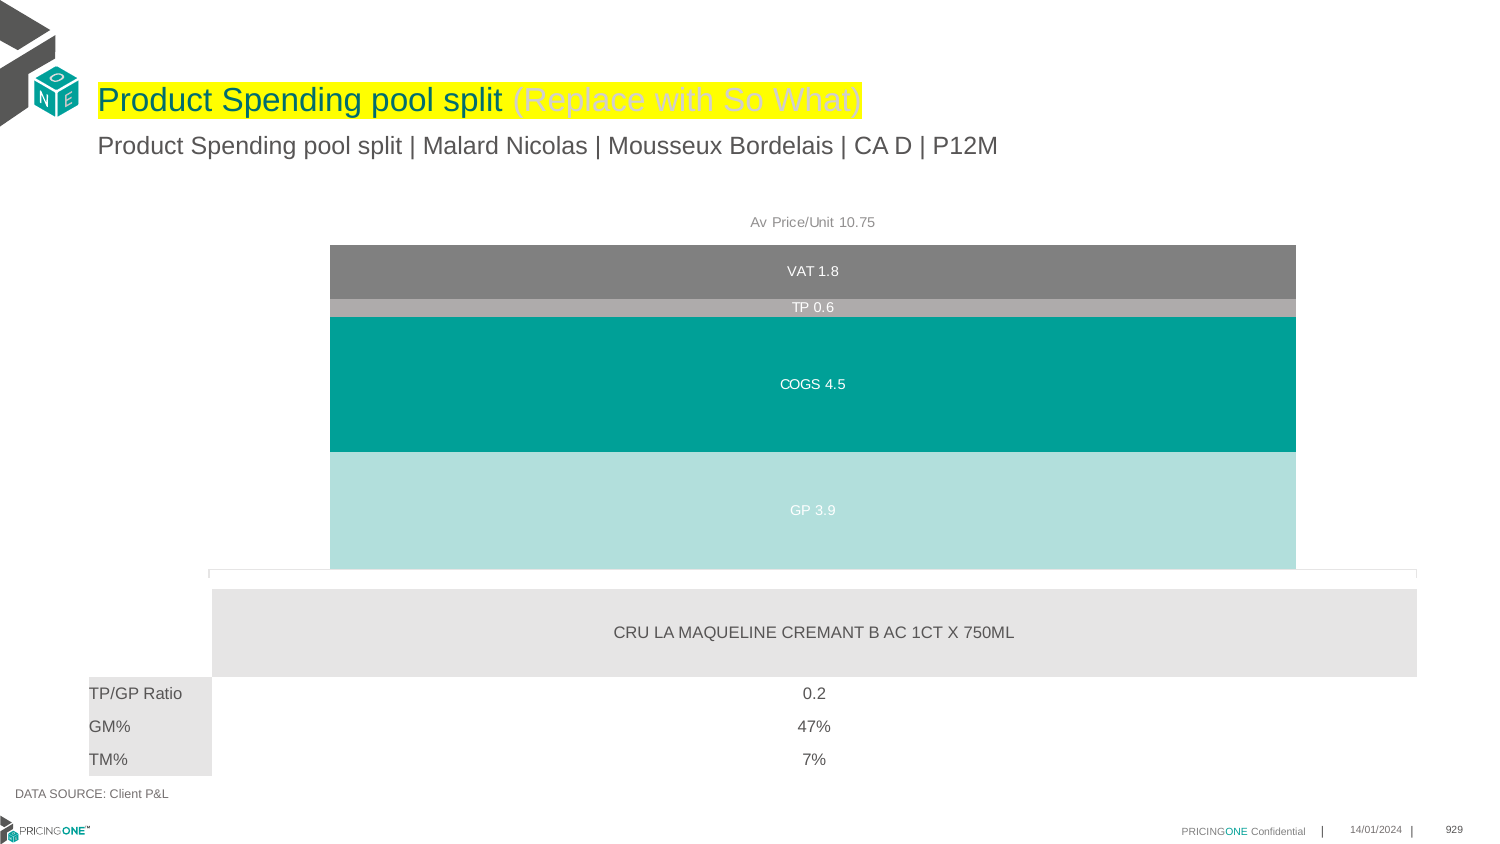

# Product Spending pool split (Replace with So What)
Product Spending pool split | Malard Nicolas | Mousseux Bordelais | CA D | P12M

### Chart

| Category | GP | COGS | TP | VAT |
|---|---|---|---|---|
| Av Price/Unit 10.75 | 3.8971884458077715 | 4.451630265848671 | 0.6056802658486706 | 1.7908997955010224 |
|  | CRU LA MAQUELINE CREMANT B AC 1CT X 750ML |
| --- | --- |
| TP/GP Ratio | 0.2 |
| GM% | 47% |
| TM% | 7% |
DATA SOURCE: Client P&L

14/01/2024
929